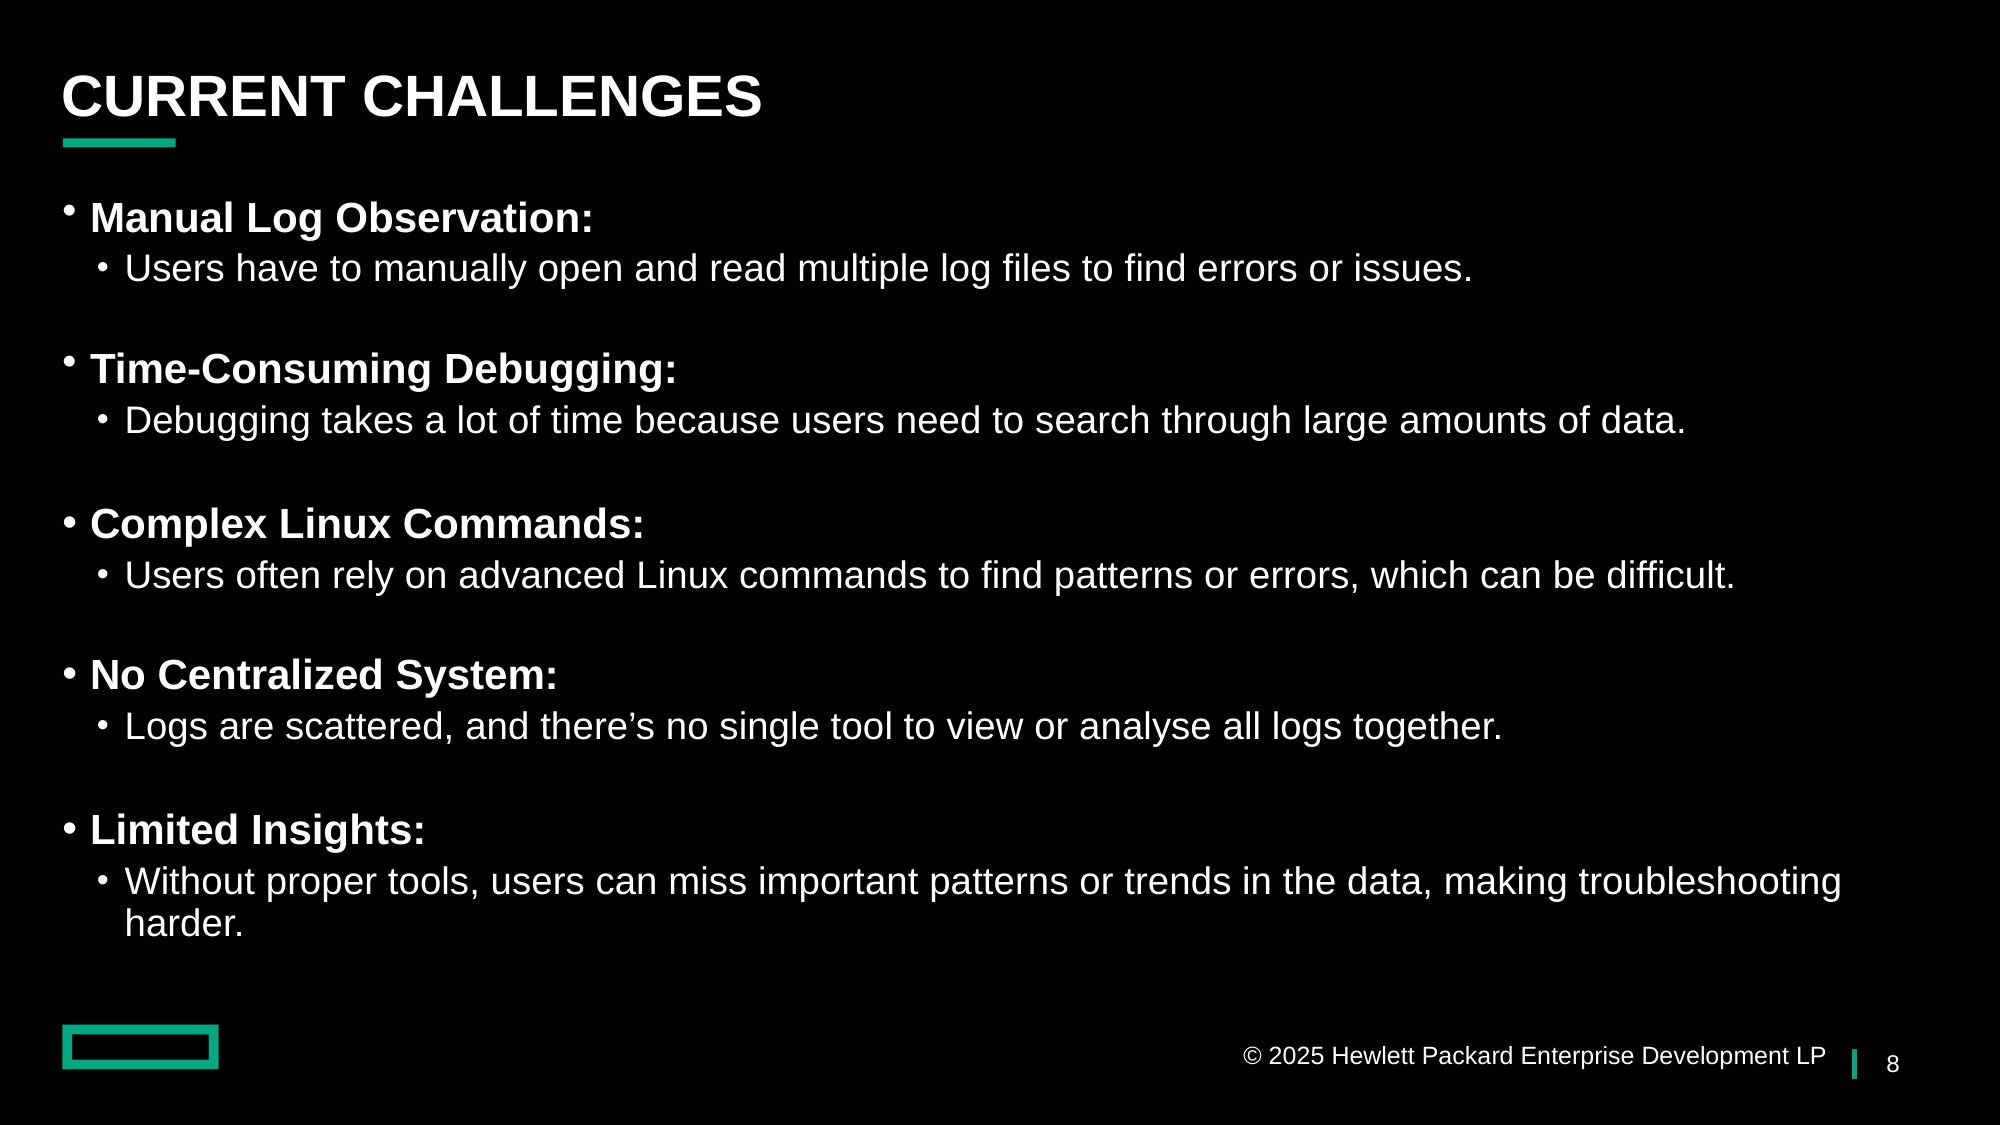

# CURRENT CHALLENGES
Manual Log Observation:
Users have to manually open and read multiple log files to find errors or issues.

Time-Consuming Debugging:
Debugging takes a lot of time because users need to search through large amounts of data.

Complex Linux Commands:
Users often rely on advanced Linux commands to find patterns or errors, which can be difficult.

No Centralized System:
Logs are scattered, and there’s no single tool to view or analyse all logs together.

Limited Insights:
Without proper tools, users can miss important patterns or trends in the data, making troubleshooting harder.

© 2025 Hewlett Packard Enterprise Development LP
8